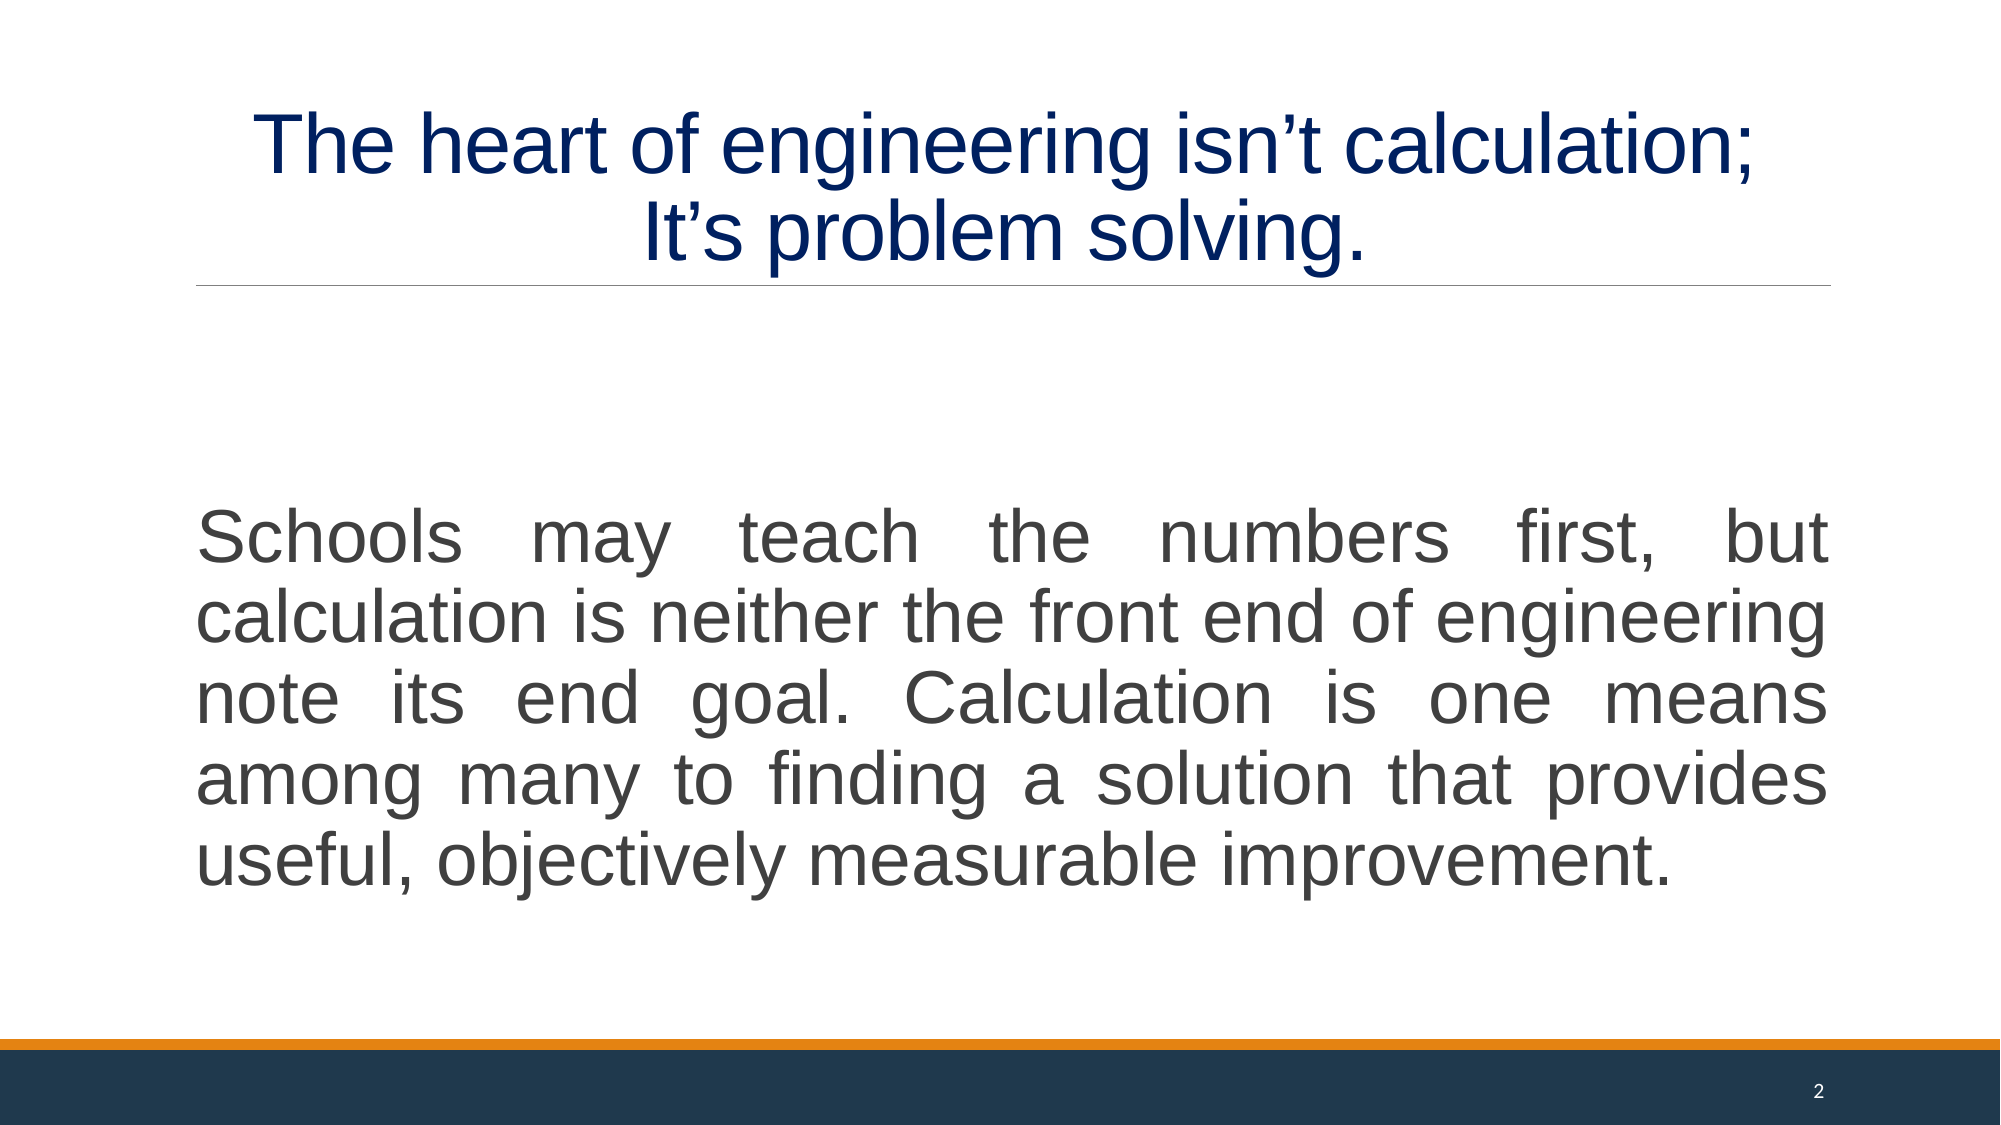

# The heart of engineering isn’t calculation; It’s problem solving.
Schools may teach the numbers first, but calculation is neither the front end of engineering note its end goal. Calculation is one means among many to finding a solution that provides useful, objectively measurable improvement.
2